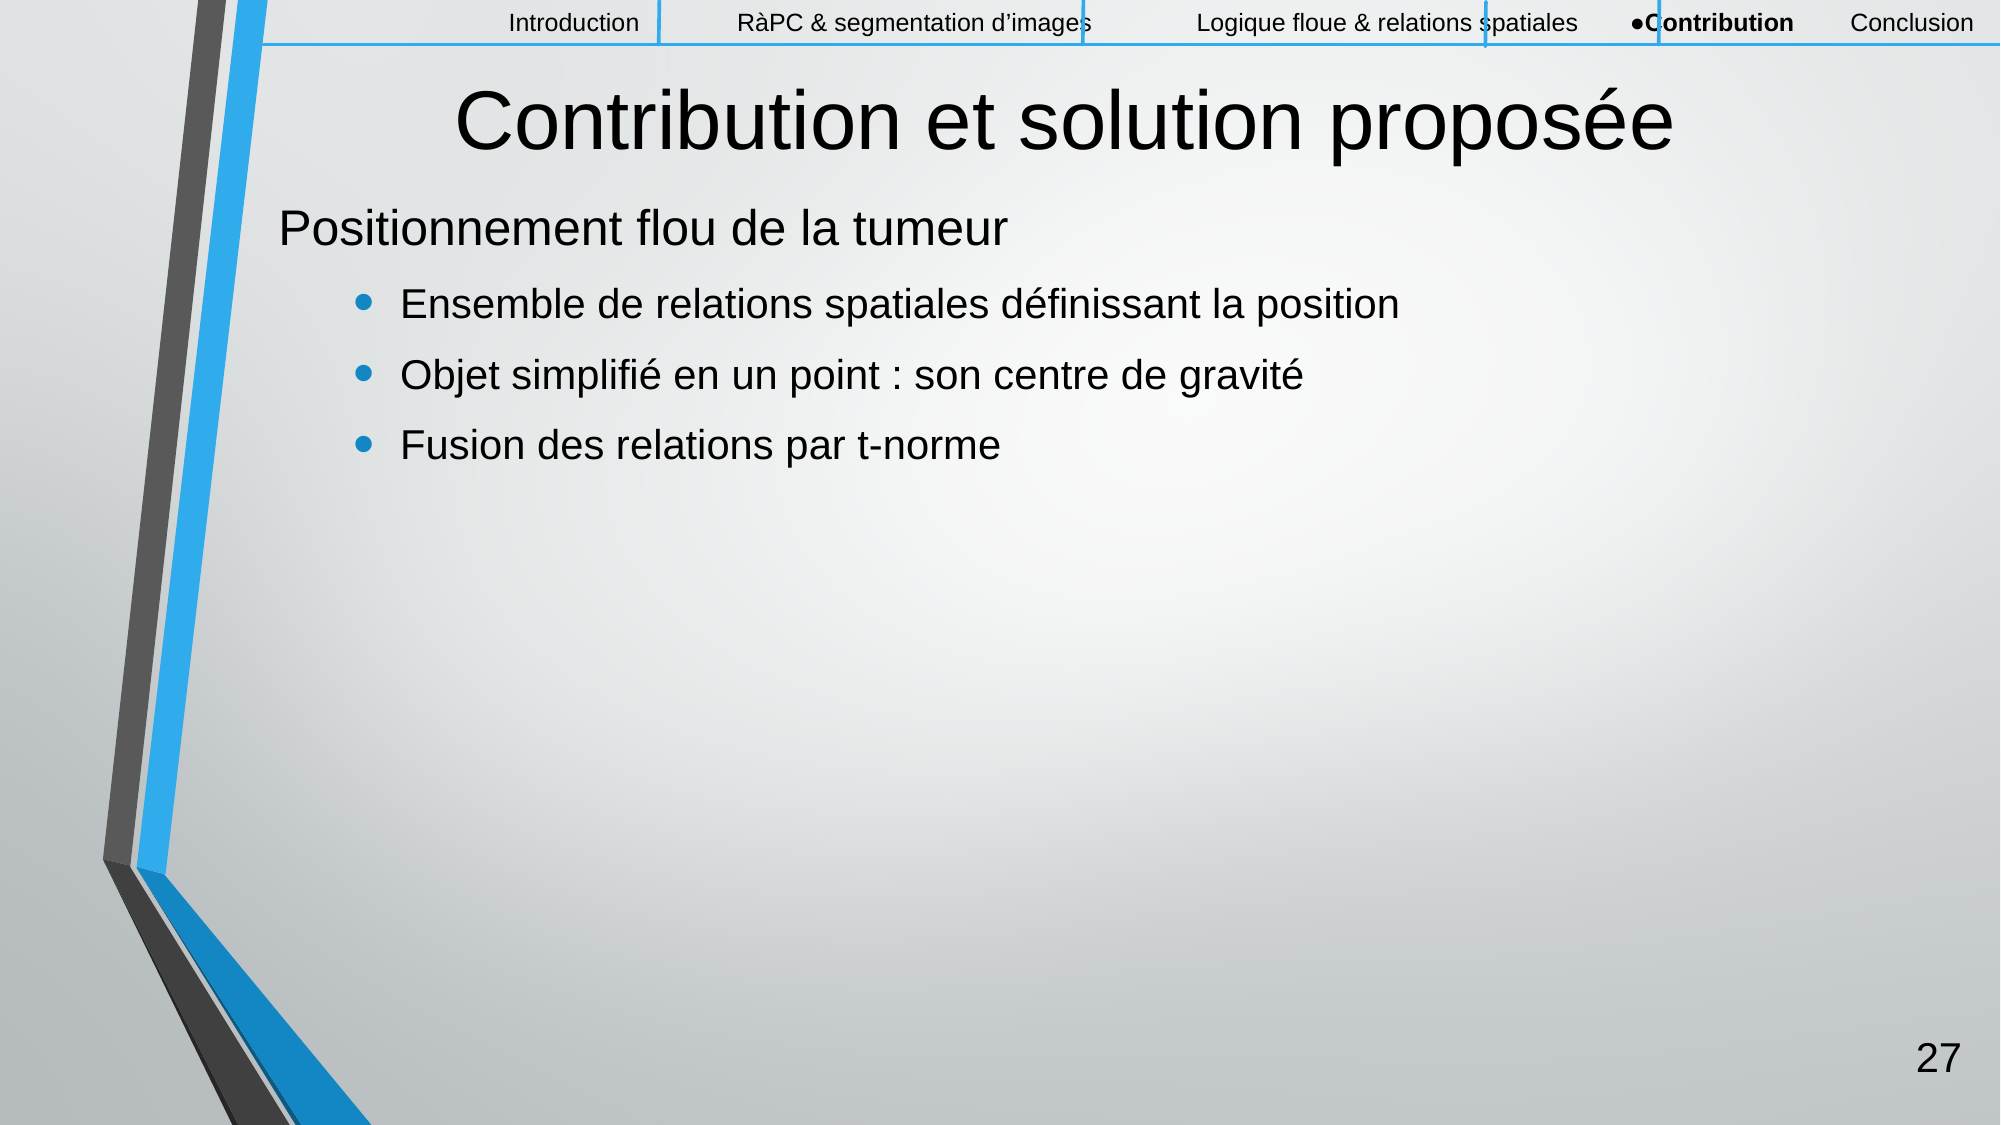

Introduction              RàPC & segmentation d’images               Logique floue & relations spatiales       ●Contribution        Conclusion
# Contribution et solution proposée
Positionnement flou de la tumeur
Ensemble de relations spatiales définissant la position
Objet simplifié en un point : son centre de gravité
Fusion des relations par t-norme

27